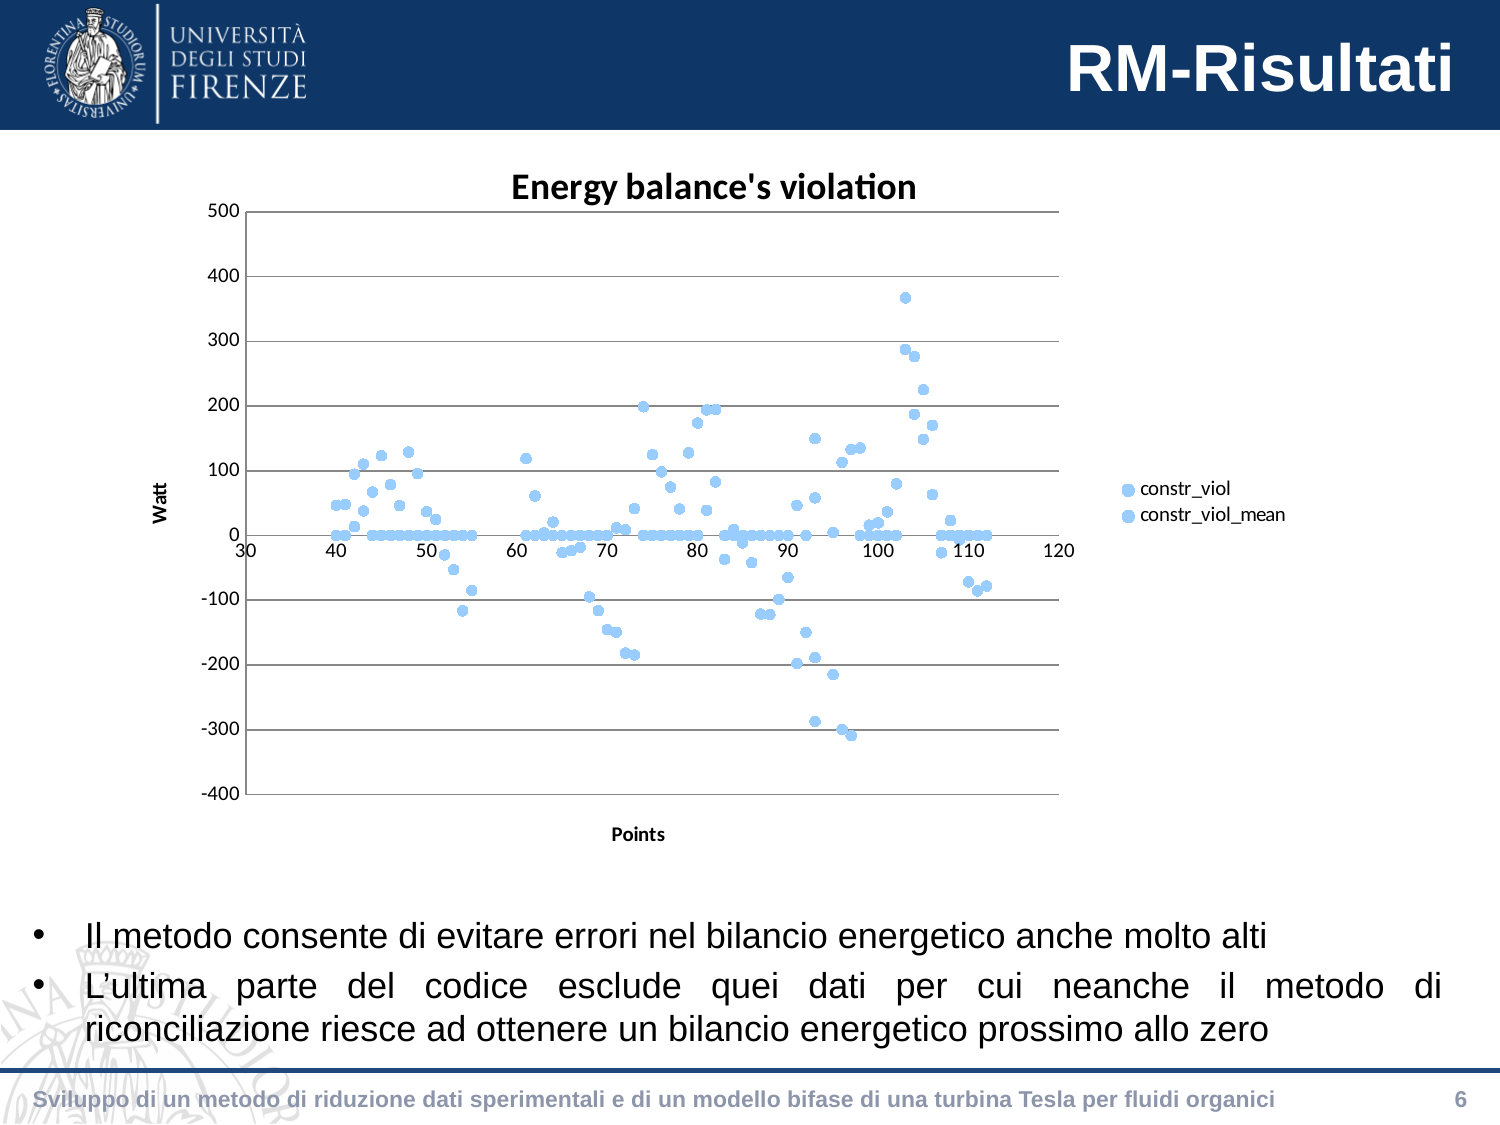

# RM-Risultati

### Chart: Energy balance's violation

| Category | constr_viol |  |
|---|---|---|
Il metodo consente di evitare errori nel bilancio energetico anche molto alti
L’ultima parte del codice esclude quei dati per cui neanche il metodo di riconciliazione riesce ad ottenere un bilancio energetico prossimo allo zero
Sviluppo di un metodo di riduzione dati sperimentali e di un modello bifase di una turbina Tesla per fluidi organici
6